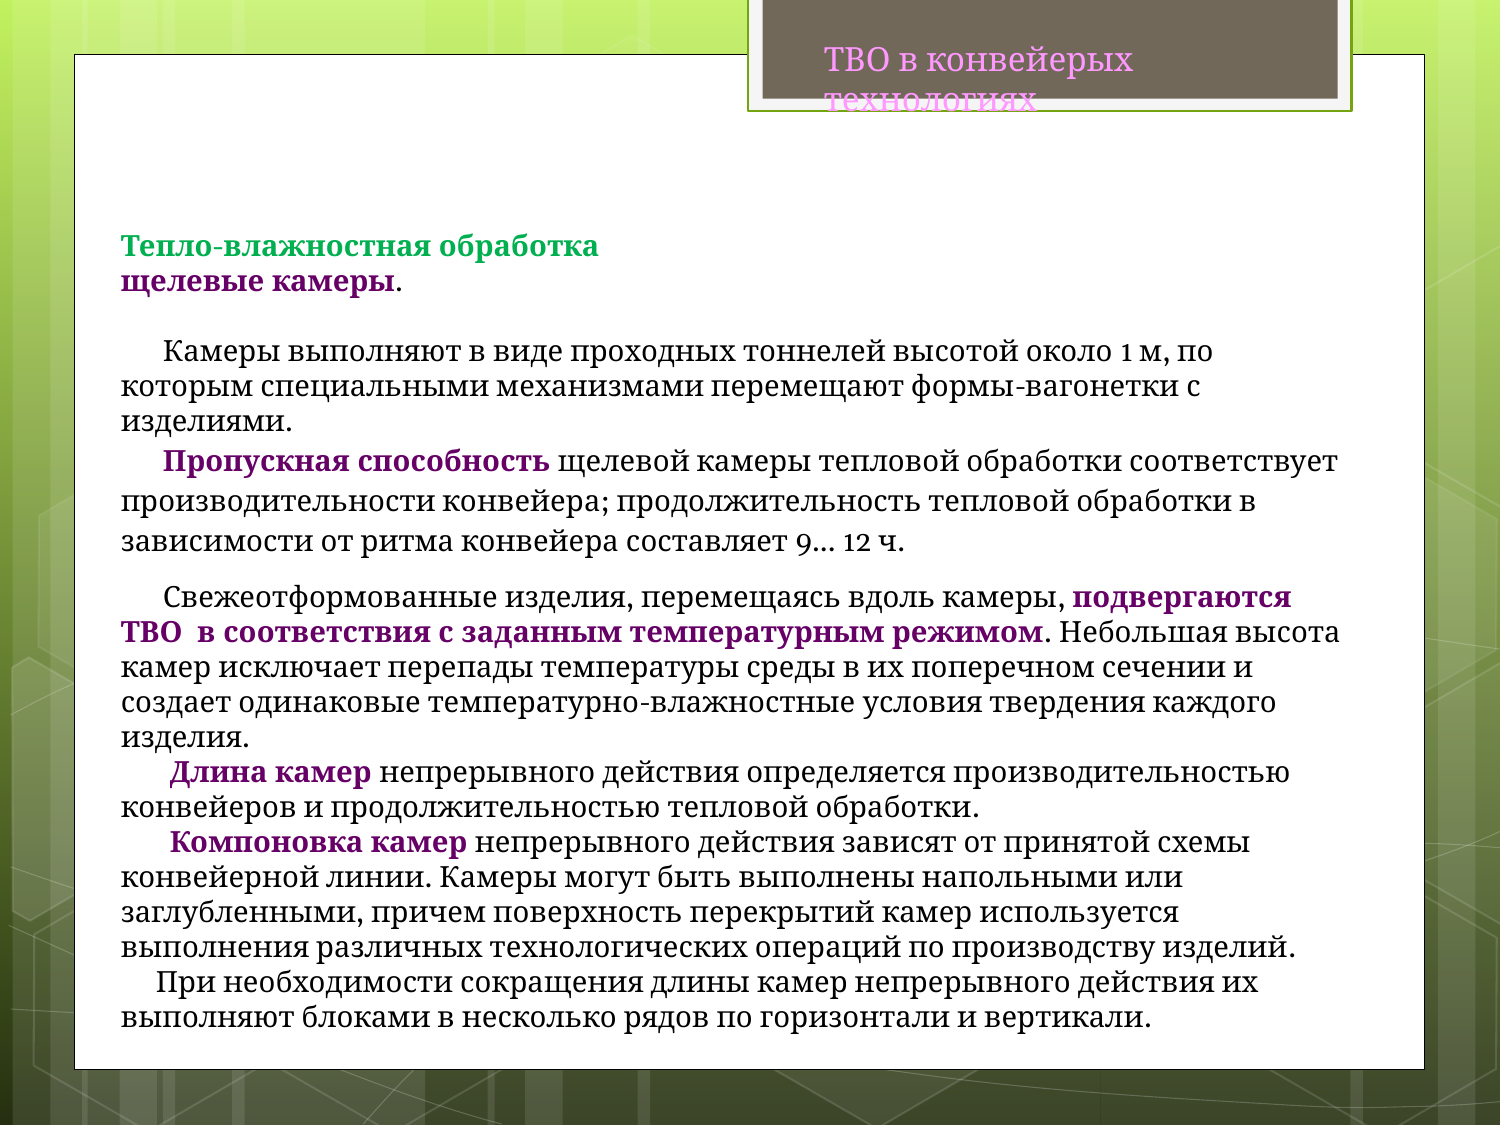

ТВО в конвейерых технологиях
Тепло-влажностная обработка
щелевые камеры.

      Камеры выполняют в виде проходных тоннелей высотой около 1 м, по которым специальными механизмами перемещают формы-вагонетки с изделиями.
      Пропускная способность щелевой камеры тепловой обработки соответствует производительности конвейера; продолжительность тепловой обработки в зависимости от ритма конвейера составляет 9... 12 ч.
      Свежеотформованные изделия, перемещаясь вдоль камеры, подвергаются ТВО  в соответствия с заданным температурным режимом. Небольшая высота камер исключает перепады температуры среды в их поперечном сечении и создает одинаковые температурно-влажностные условия твердения каждого изделия.
       Длина камер непрерывного действия определяется производительностью конвейеров и продолжительностью тепловой обработки.
       Компоновка камер непрерывного действия зависят от принятой схемы конвейерной линии. Камеры могут быть выполнены напольными или заглубленными, причем поверхность перекрытий камер используется выполнения различных технологических операций по производству изделий.
     При необходимости сокращения длины камер непрерывного действия их выполняют блоками в несколько рядов по горизонтали и вертикали.